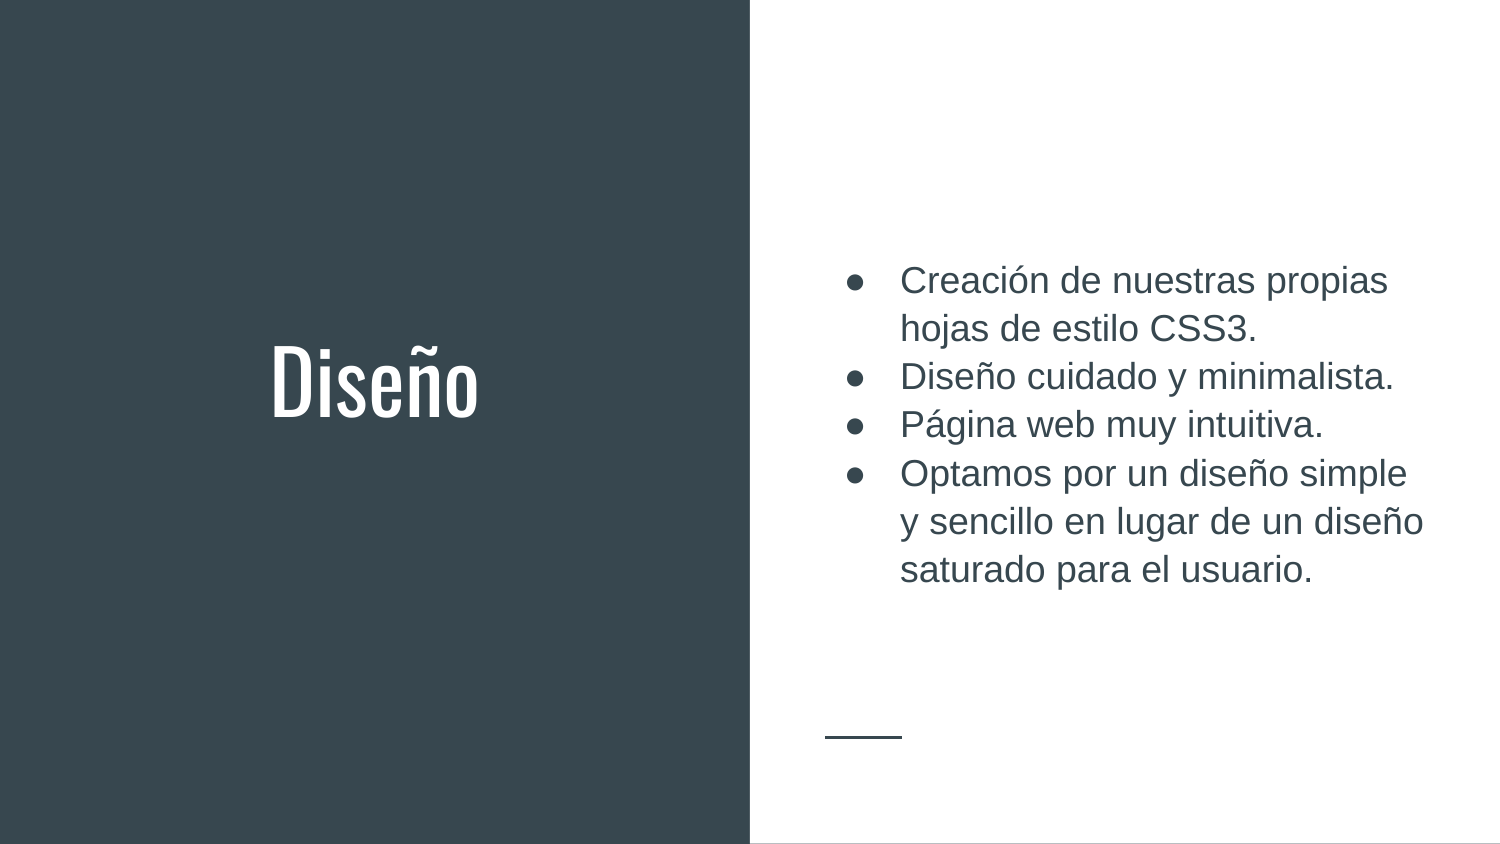

Creación de nuestras propias hojas de estilo CSS3.
Diseño cuidado y minimalista.
Página web muy intuitiva.
Optamos por un diseño simple y sencillo en lugar de un diseño saturado para el usuario.
# Diseño